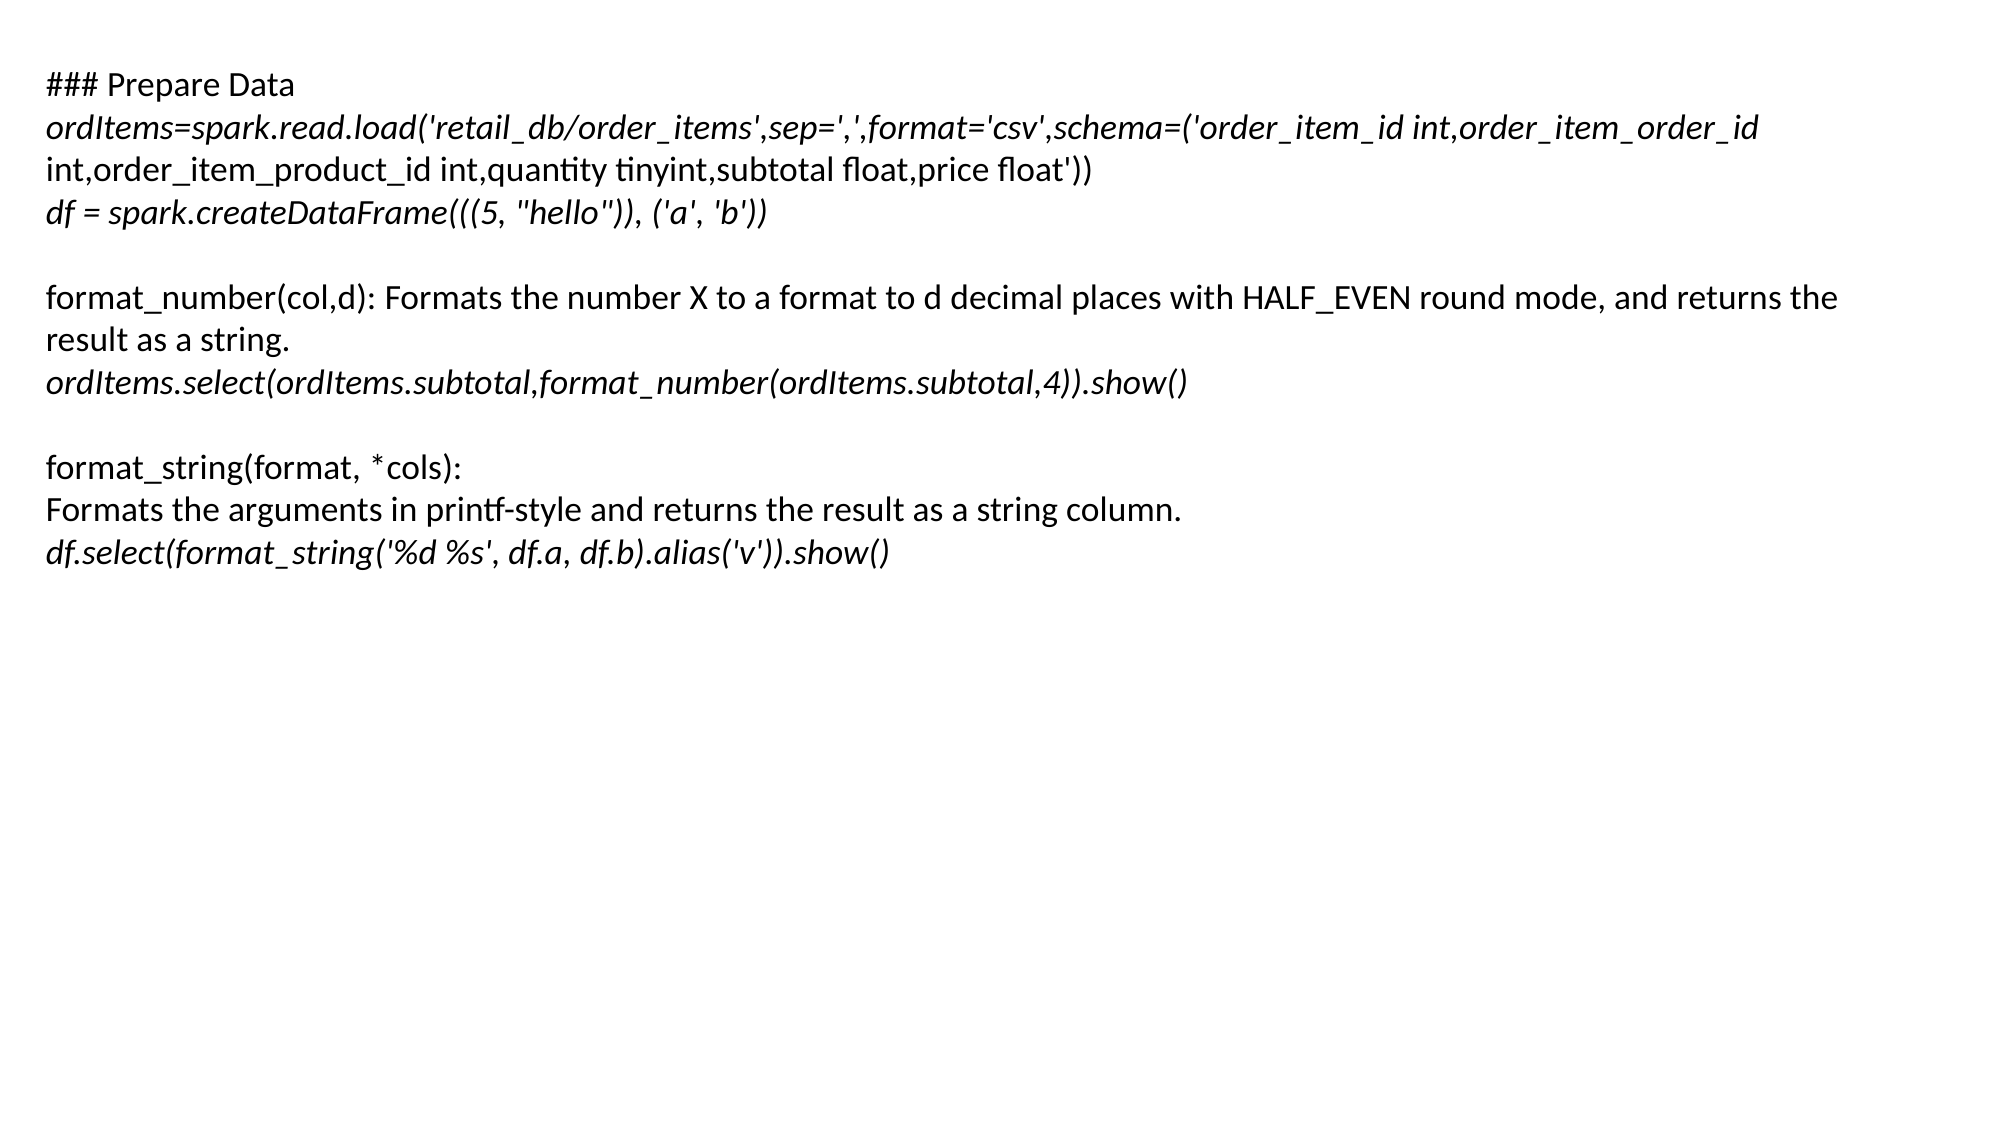

### Prepare Data
ordItems=spark.read.load('retail_db/order_items',sep=',',format='csv',schema=('order_item_id int,order_item_order_id int,order_item_product_id int,quantity tinyint,subtotal float,price float'))
df = spark.createDataFrame(((5, "hello")), ('a', 'b'))

format_number(col,d): Formats the number X to a format to d decimal places with HALF_EVEN round mode, and returns the result as a string.
ordItems.select(ordItems.subtotal,format_number(ordItems.subtotal,4)).show()

format_string(format, *cols):
Formats the arguments in printf-style and returns the result as a string column.
df.select(format_string('%d %s', df.a, df.b).alias('v')).show()